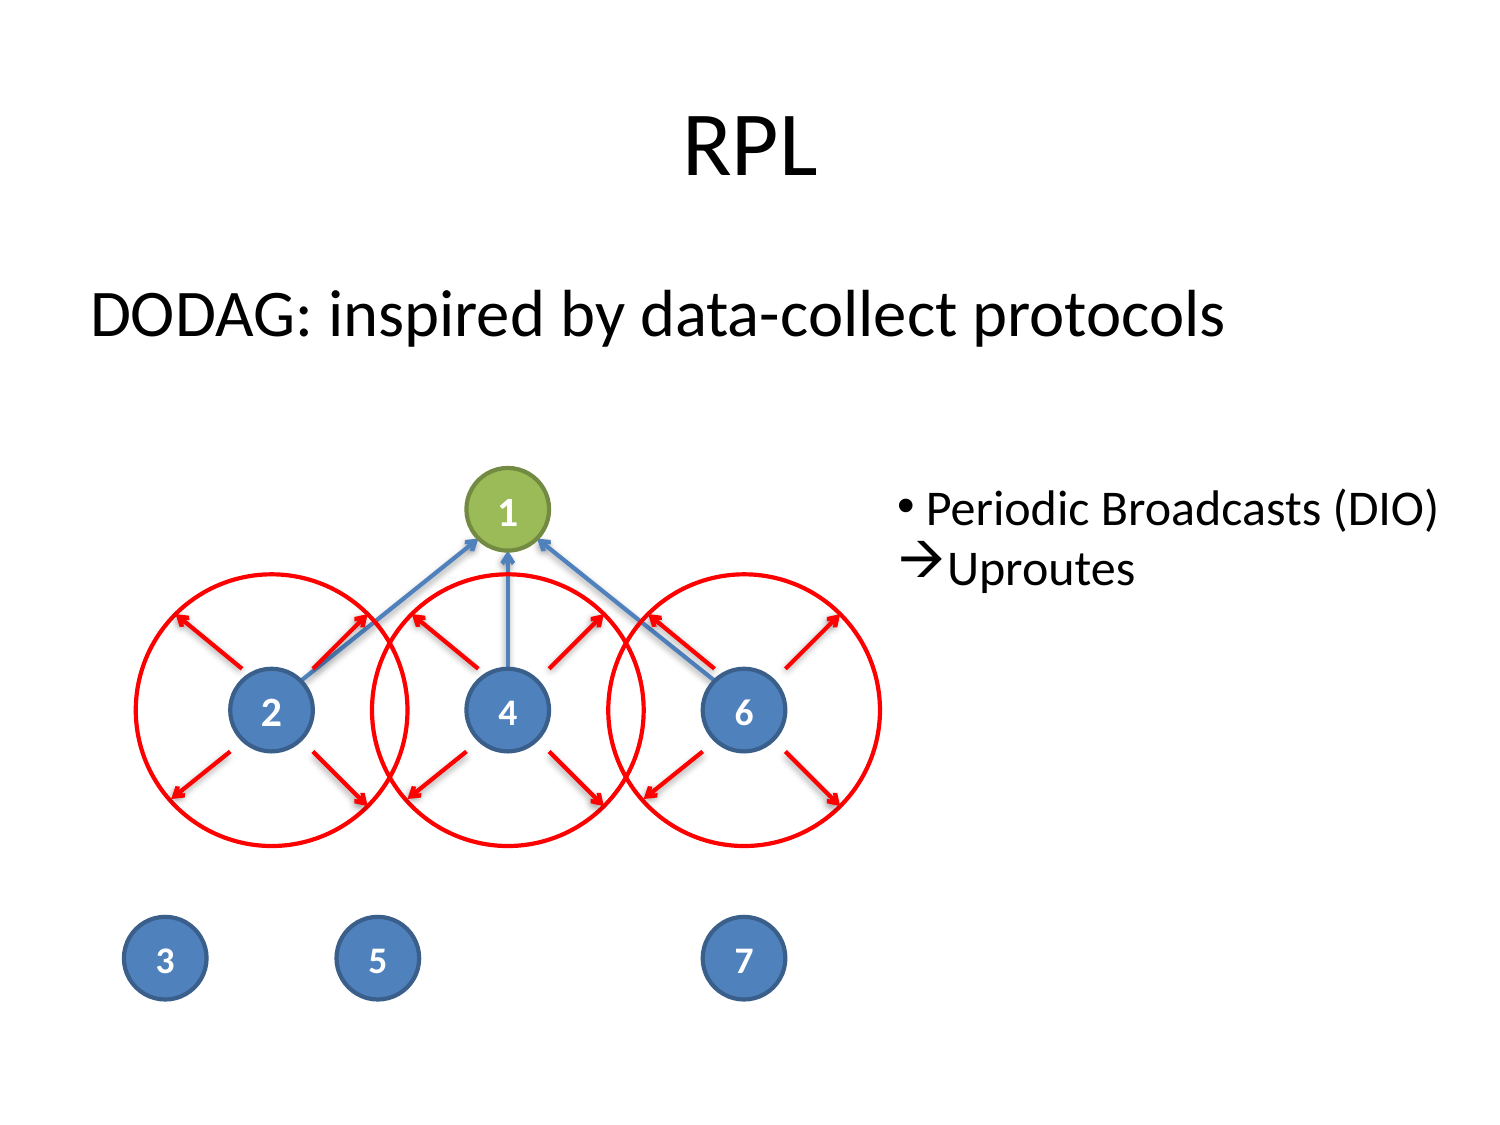

# RPL
DODAG: inspired by data-collect protocols
1
 Periodic Broadcasts (DIO)
Uproutes

2
4
6
3
5
7